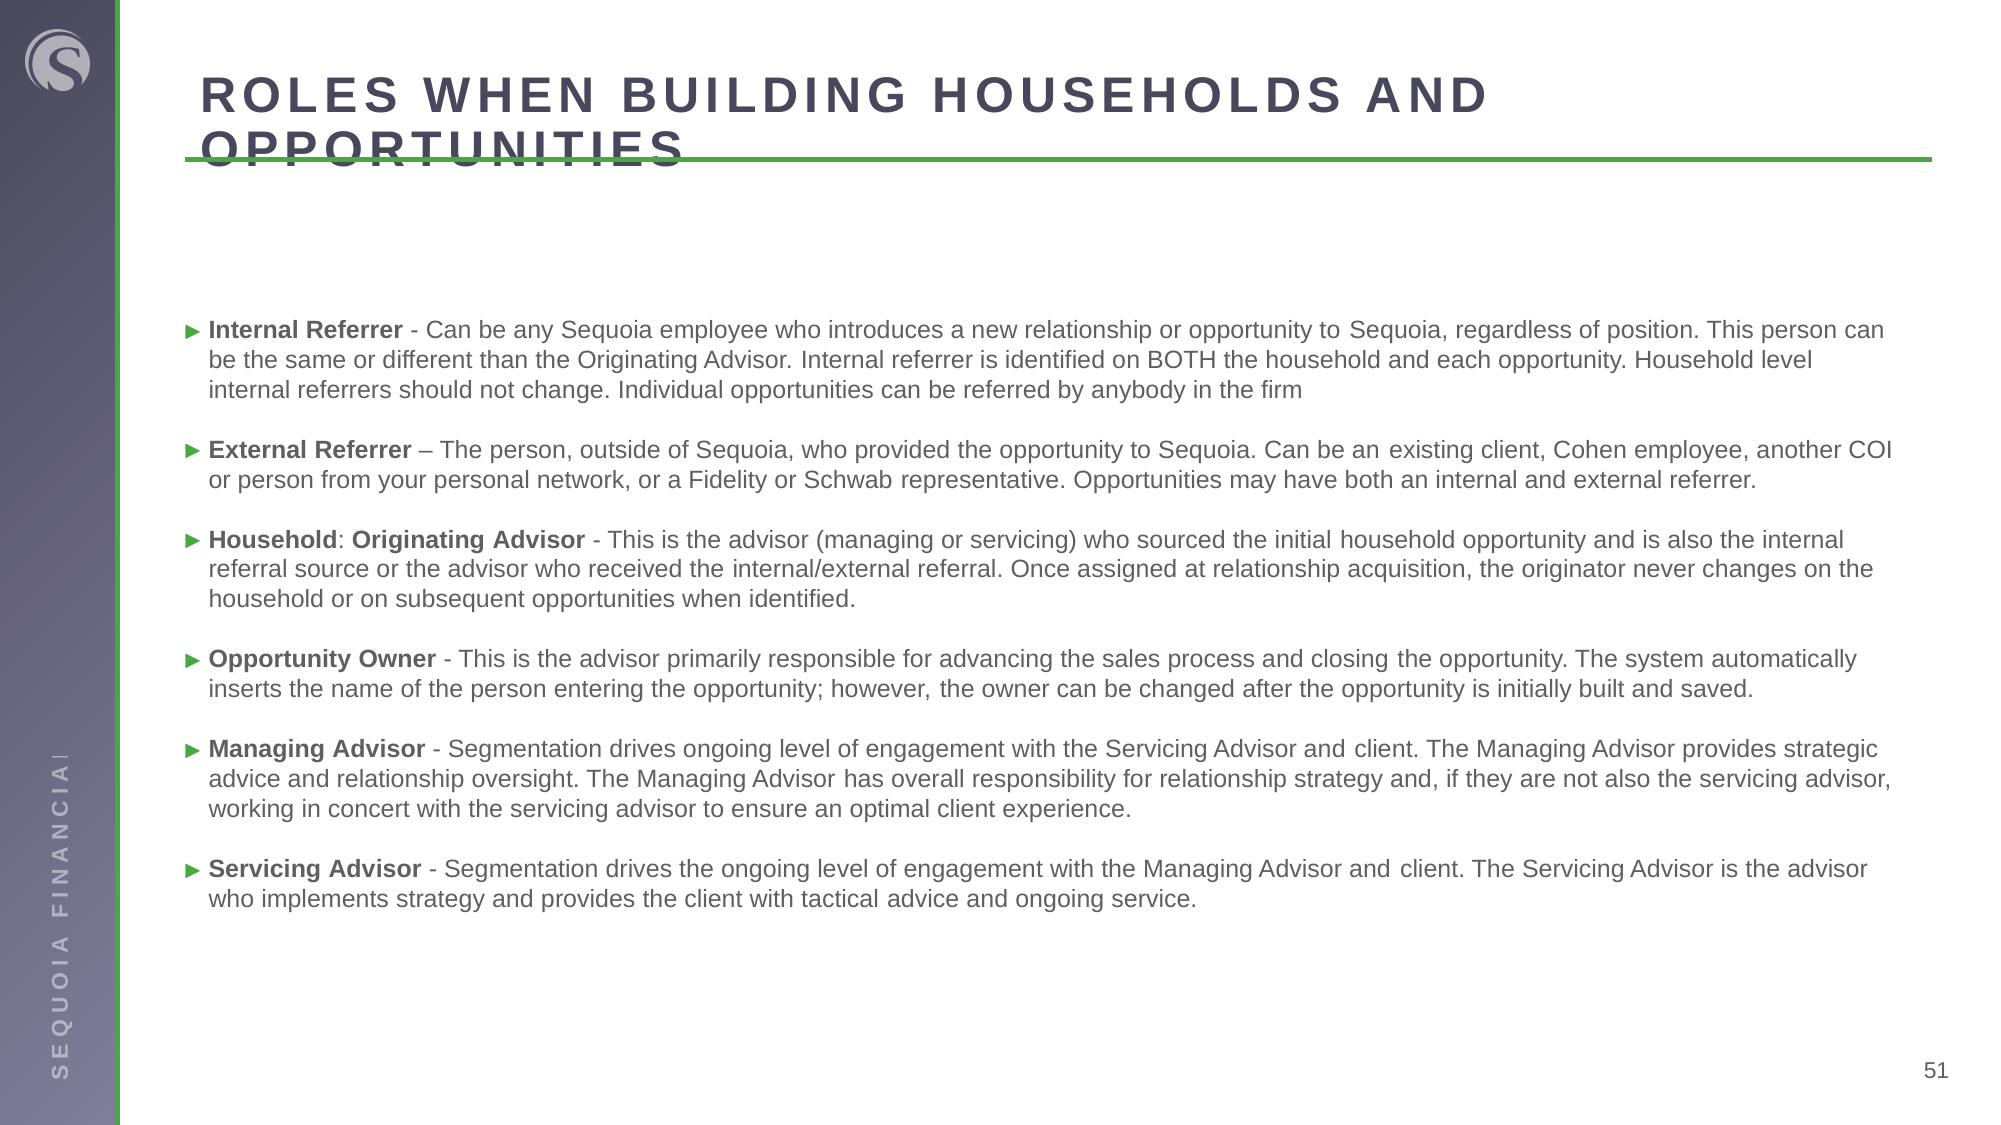

# ROLES WHEN BUILDING HOUSEHOLDS AND OPPORTUNITIES
Internal Referrer - Can be any Sequoia employee who introduces a new relationship or opportunity to Sequoia, regardless of position. This person can be the same or different than the Originating Advisor. Internal referrer is identified on BOTH the household and each opportunity. Household level internal referrers should not change. Individual opportunities can be referred by anybody in the firm

External Referrer – The person, outside of Sequoia, who provided the opportunity to Sequoia. Can be an existing client, Cohen employee, another COI or person from your personal network, or a Fidelity or Schwab representative. Opportunities may have both an internal and external referrer.

Household: Originating Advisor - This is the advisor (managing or servicing) who sourced the initial household opportunity and is also the internal referral source or the advisor who received the internal/external referral. Once assigned at relationship acquisition, the originator never changes on the
household or on subsequent opportunities when identified.

Opportunity Owner - This is the advisor primarily responsible for advancing the sales process and closing the opportunity. The system automatically inserts the name of the person entering the opportunity; however, the owner can be changed after the opportunity is initially built and saved.

Managing Advisor - Segmentation drives ongoing level of engagement with the Servicing Advisor and client. The Managing Advisor provides strategic advice and relationship oversight. The Managing Advisor has overall responsibility for relationship strategy and, if they are not also the servicing advisor, working in concert with the servicing advisor to ensure an optimal client experience.

Servicing Advisor - Segmentation drives the ongoing level of engagement with the Managing Advisor and client. The Servicing Advisor is the advisor who implements strategy and provides the client with tactical advice and ongoing service.
51